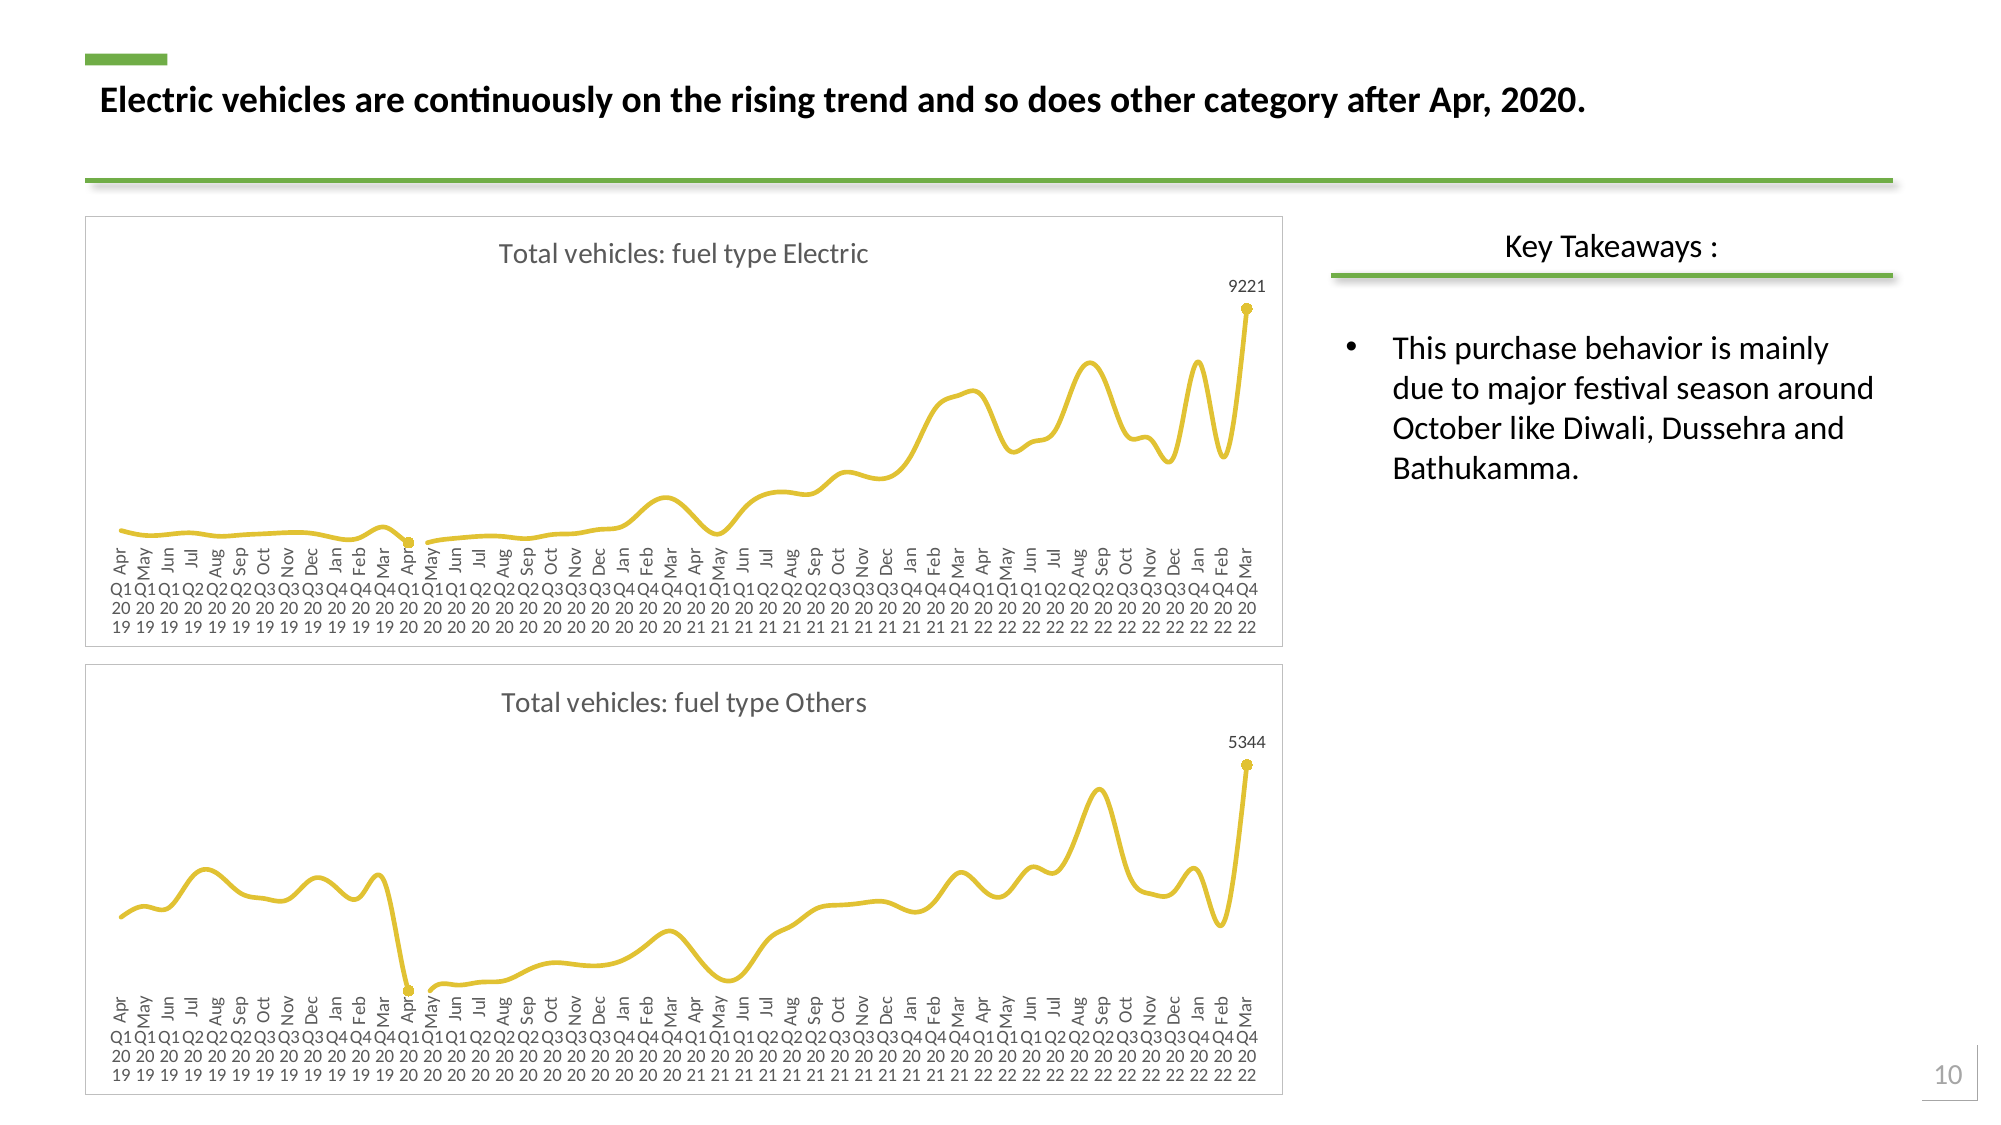

Electric vehicles are continuously on the rising trend and so does other category after Apr, 2020.
Key Takeaways :

### Chart: Total vehicles: fuel type Electric

| Category | fuel_type_electric |
|---|---|
| Apr | 477.0 |
| May | 287.0 |
| Jun | 328.0 |
| Jul | 383.0 |
| Aug | 256.0 |
| Sep | 303.0 |
| Oct | 352.0 |
| Nov | 399.0 |
| Dec | 365.0 |
| Jan | 170.0 |
| Feb | 209.0 |
| Mar | 614.0 |
| Apr | 0.0 |
| May | 50.0 |
| Jun | 177.0 |
| Jul | 253.0 |
| Aug | 240.0 |
| Sep | 163.0 |
| Oct | 321.0 |
| Nov | 363.0 |
| Dec | 524.0 |
| Jan | 675.0 |
| Feb | 1479.0 |
| Mar | 1735.0 |
| Apr | 938.0 |
| May | 351.0 |
| Jun | 1336.0 |
| Jul | 1931.0 |
| Aug | 1970.0 |
| Sep | 1981.0 |
| Oct | 2717.0 |
| Nov | 2634.0 |
| Dec | 2557.0 |
| Jan | 3465.0 |
| Feb | 5304.0 |
| Mar | 5820.0 |
| Apr | 5712.0 |
| May | 3696.0 |
| Jun | 3956.0 |
| Jul | 4425.0 |
| Aug | 6711.0 |
| Sep | 6534.0 |
| Oct | 4213.0 |
| Nov | 4062.0 |
| Dec | 3507.0 |
| Jan | 7121.0 |
| Feb | 3374.0 |
| Mar | 9221.0 |
This purchase behavior is mainly due to major festival season around October like Diwali, Dussehra and Bathukamma.

### Chart: Total vehicles: fuel type Others

| Category | fuel_type_others |
|---|---|
| Apr | 1742.0 |
| May | 1998.0 |
| Jun | 1967.0 |
| Jul | 2717.0 |
| Aug | 2783.0 |
| Sep | 2305.0 |
| Oct | 2180.0 |
| Nov | 2169.0 |
| Dec | 2653.0 |
| Jan | 2435.0 |
| Feb | 2234.0 |
| Mar | 2571.0 |
| Apr | 1.0 |
| May | 62.0 |
| Jun | 137.0 |
| Jul | 205.0 |
| Aug | 239.0 |
| Sep | 498.0 |
| Oct | 664.0 |
| Nov | 620.0 |
| Dec | 596.0 |
| Jan | 738.0 |
| Feb | 1115.0 |
| Mar | 1408.0 |
| Apr | 845.0 |
| May | 284.0 |
| Jun | 422.0 |
| Jul | 1205.0 |
| Aug | 1538.0 |
| Sep | 1936.0 |
| Oct | 2028.0 |
| Nov | 2082.0 |
| Dec | 2093.0 |
| Jan | 1868.0 |
| Feb | 2133.0 |
| Mar | 2798.0 |
| Apr | 2385.0 |
| May | 2304.0 |
| Jun | 2926.0 |
| Jul | 2793.0 |
| Aug | 3839.0 |
| Sep | 4713.0 |
| Oct | 2857.0 |
| Nov | 2291.0 |
| Dec | 2368.0 |
| Jan | 2800.0 |
| Feb | 1580.0 |
| Mar | 5344.0 |
10